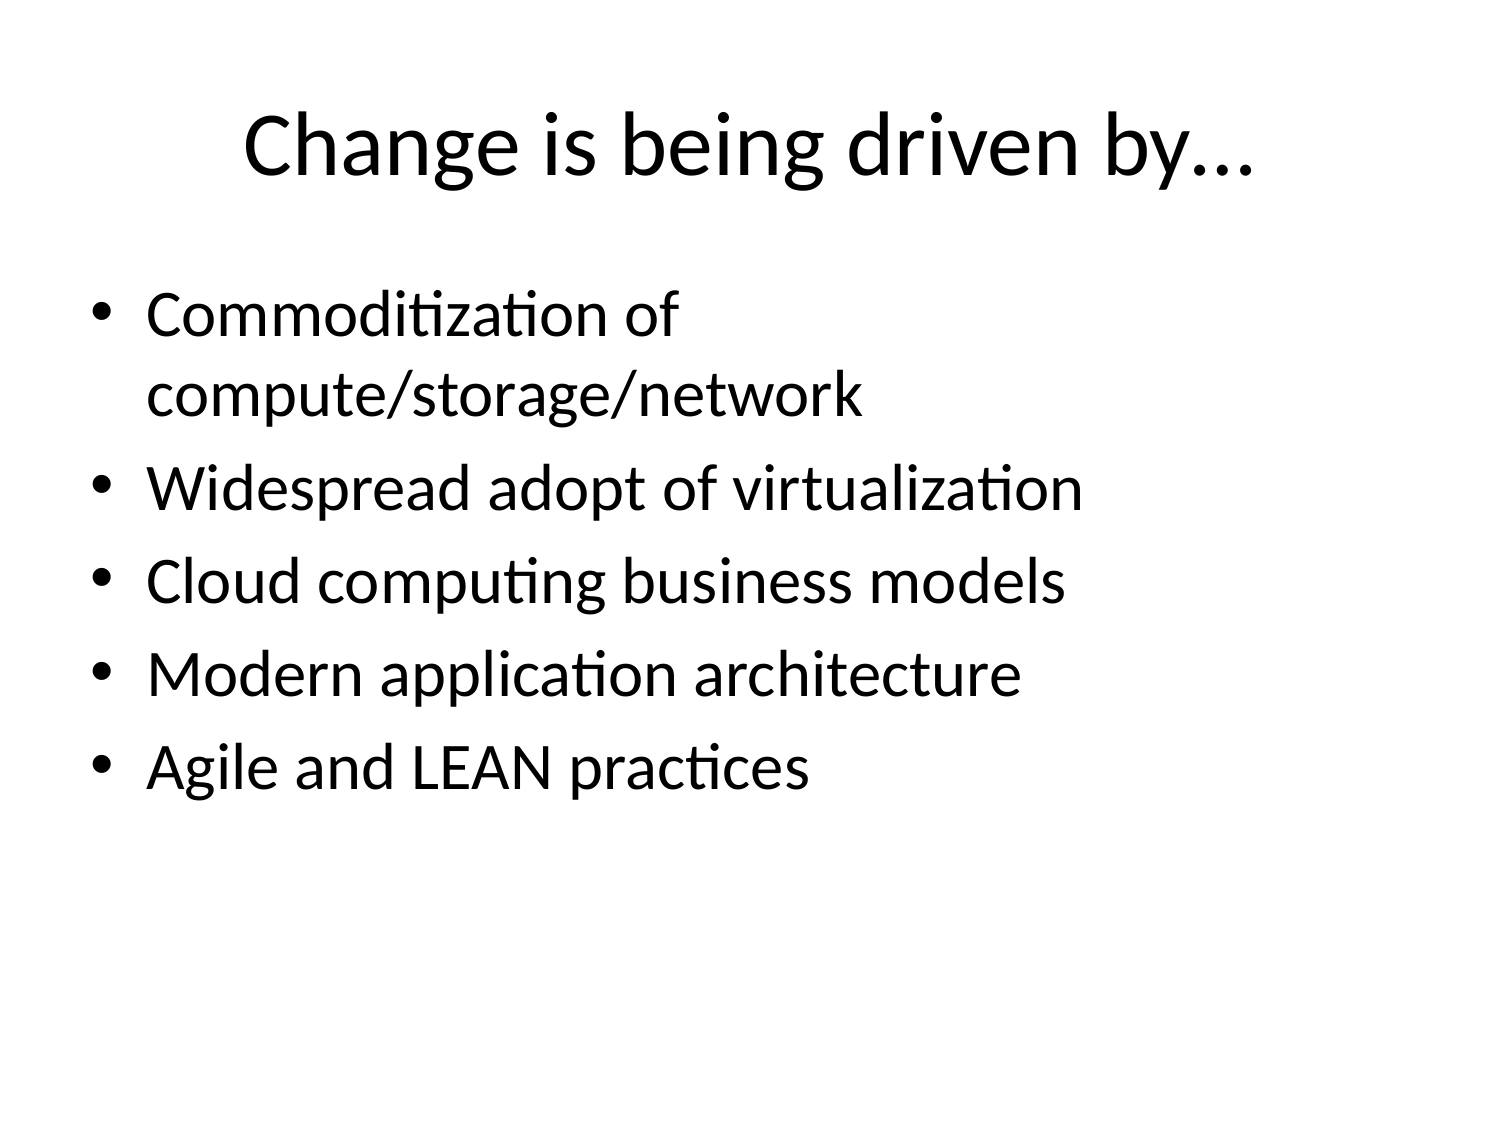

# Change is being driven by…
Commoditization of compute/storage/network
Widespread adopt of virtualization
Cloud computing business models
Modern application architecture
Agile and LEAN practices